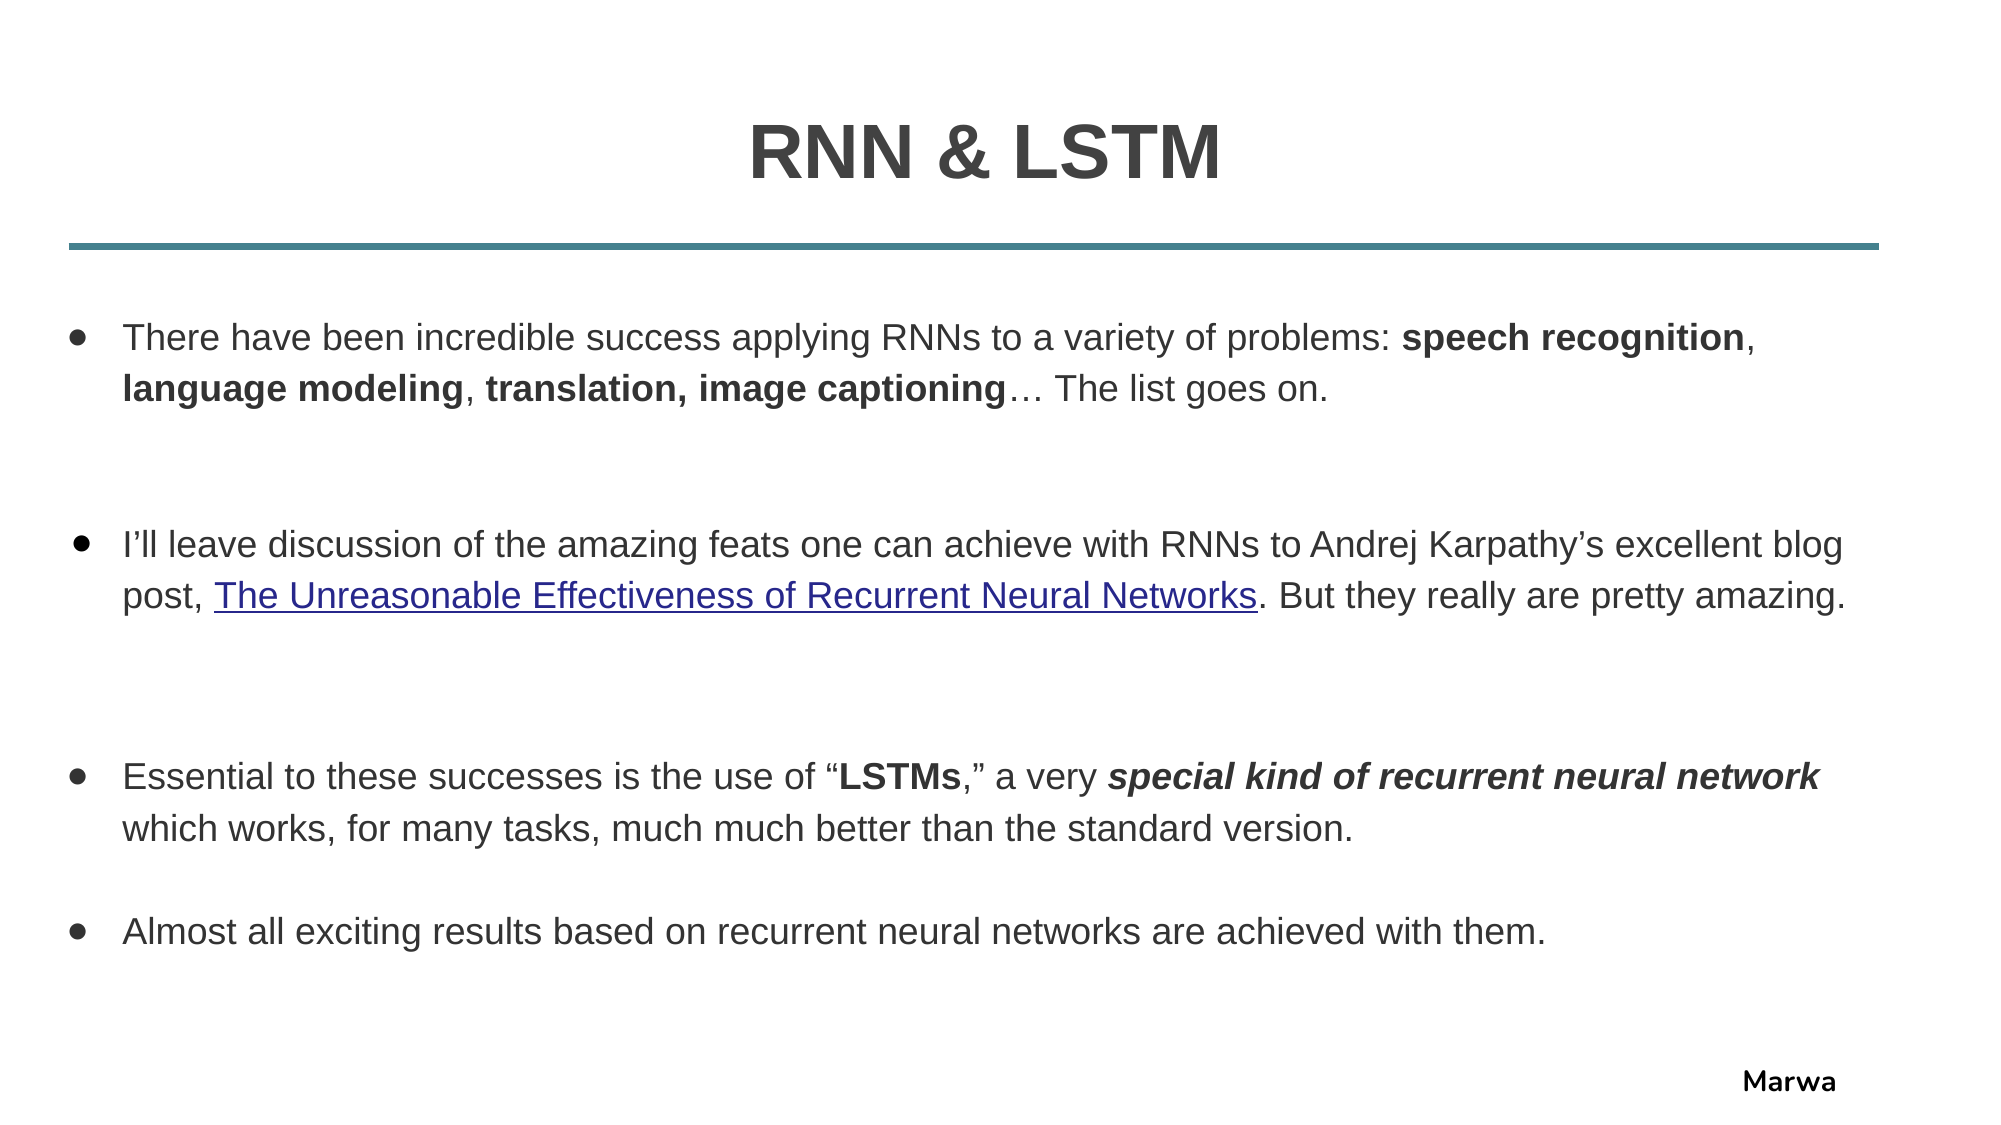

# RNN & LSTM
There have been incredible success applying RNNs to a variety of problems: speech recognition, language modeling, translation, image captioning… The list goes on.

I’ll leave discussion of the amazing feats one can achieve with RNNs to Andrej Karpathy’s excellent blog post, The Unreasonable Effectiveness of Recurrent Neural Networks. But they really are pretty amazing.

Essential to these successes is the use of “LSTMs,” a very special kind of recurrent neural network which works, for many tasks, much much better than the standard version.

Almost all exciting results based on recurrent neural networks are achieved with them.

5
Marwa